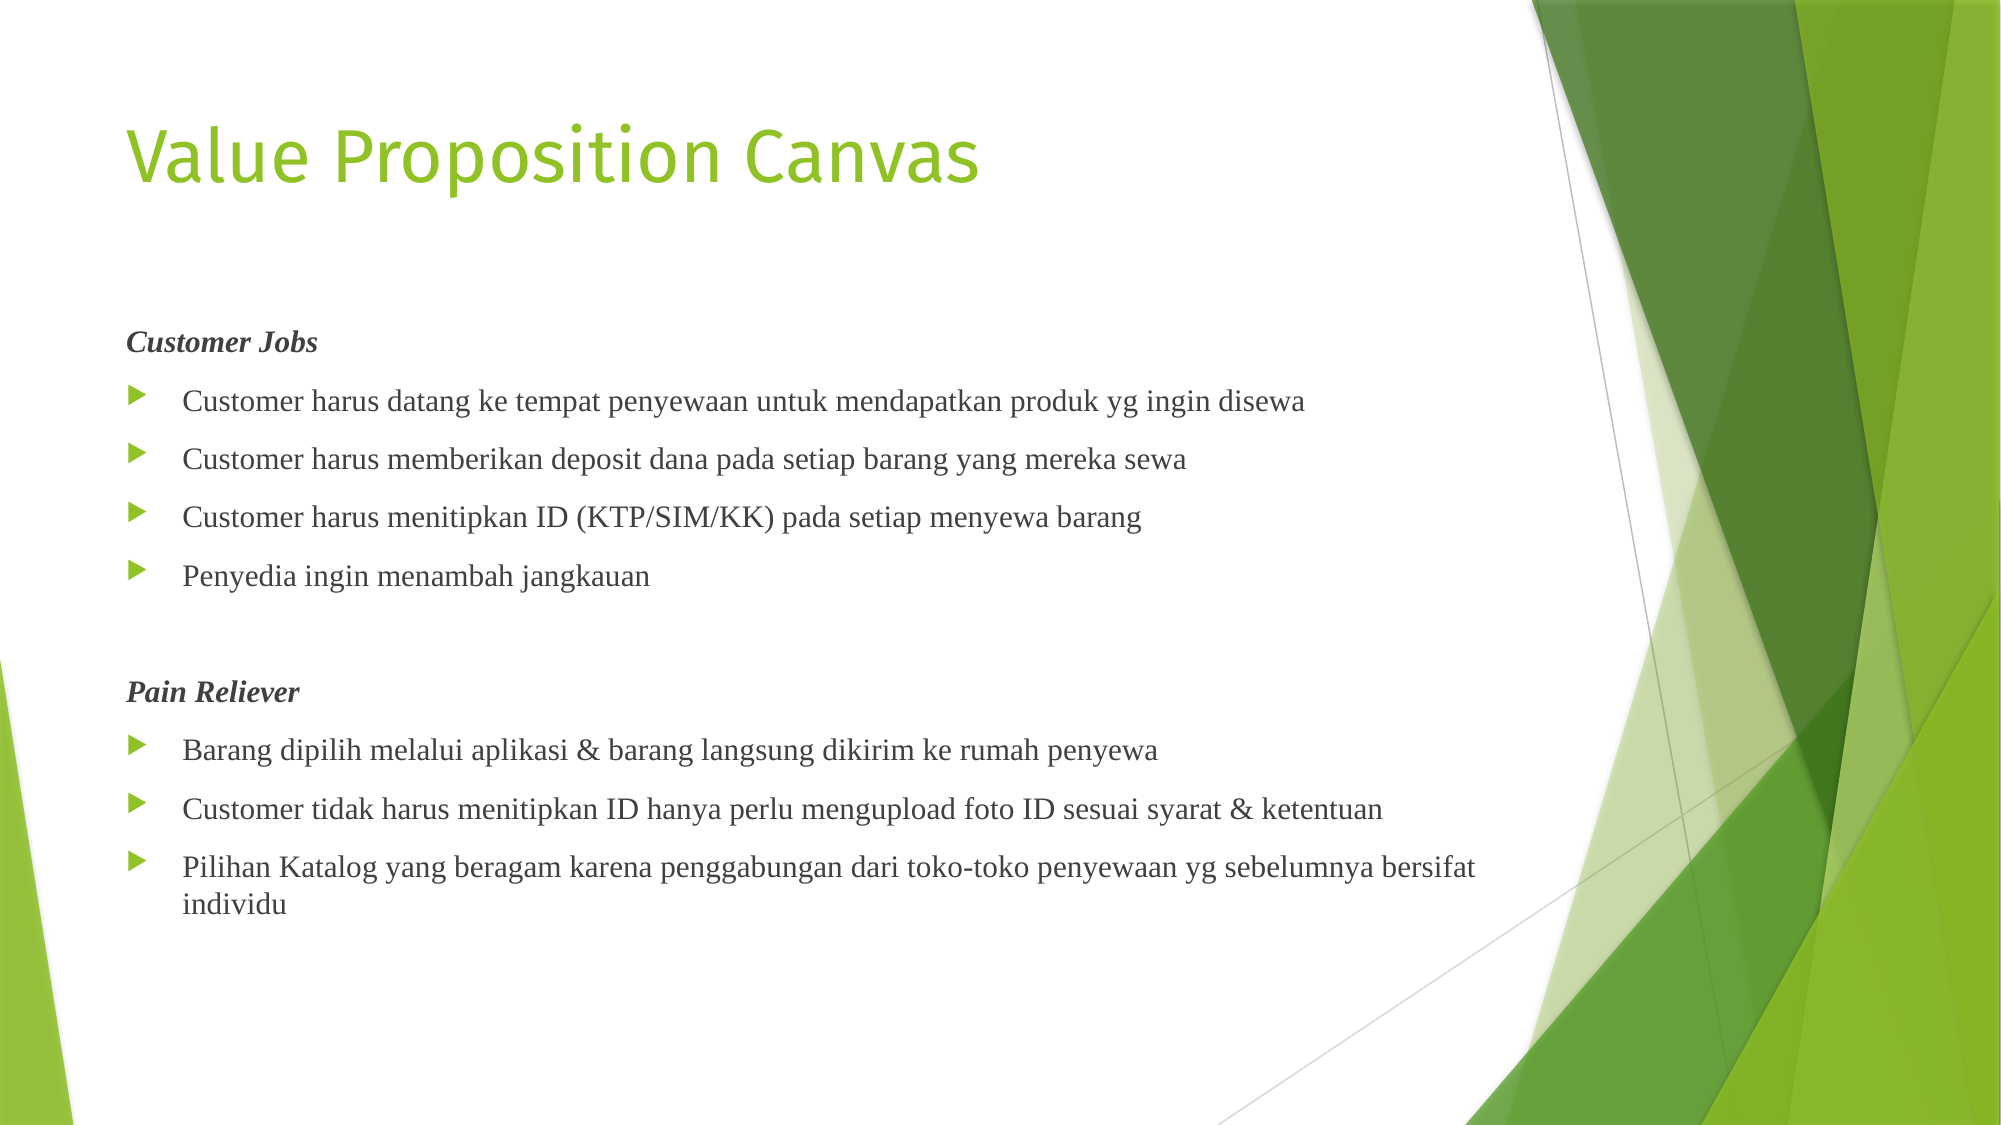

# Value Proposition Canvas

Customer Jobs
Customer harus datang ke tempat penyewaan untuk mendapatkan produk yg ingin disewa
Customer harus memberikan deposit dana pada setiap barang yang mereka sewa
Customer harus menitipkan ID (KTP/SIM/KK) pada setiap menyewa barang
Penyedia ingin menambah jangkauan

Pain Reliever
Barang dipilih melalui aplikasi & barang langsung dikirim ke rumah penyewa
Customer tidak harus menitipkan ID hanya perlu mengupload foto ID sesuai syarat & ketentuan
Pilihan Katalog yang beragam karena penggabungan dari toko-toko penyewaan yg sebelumnya bersifat individu